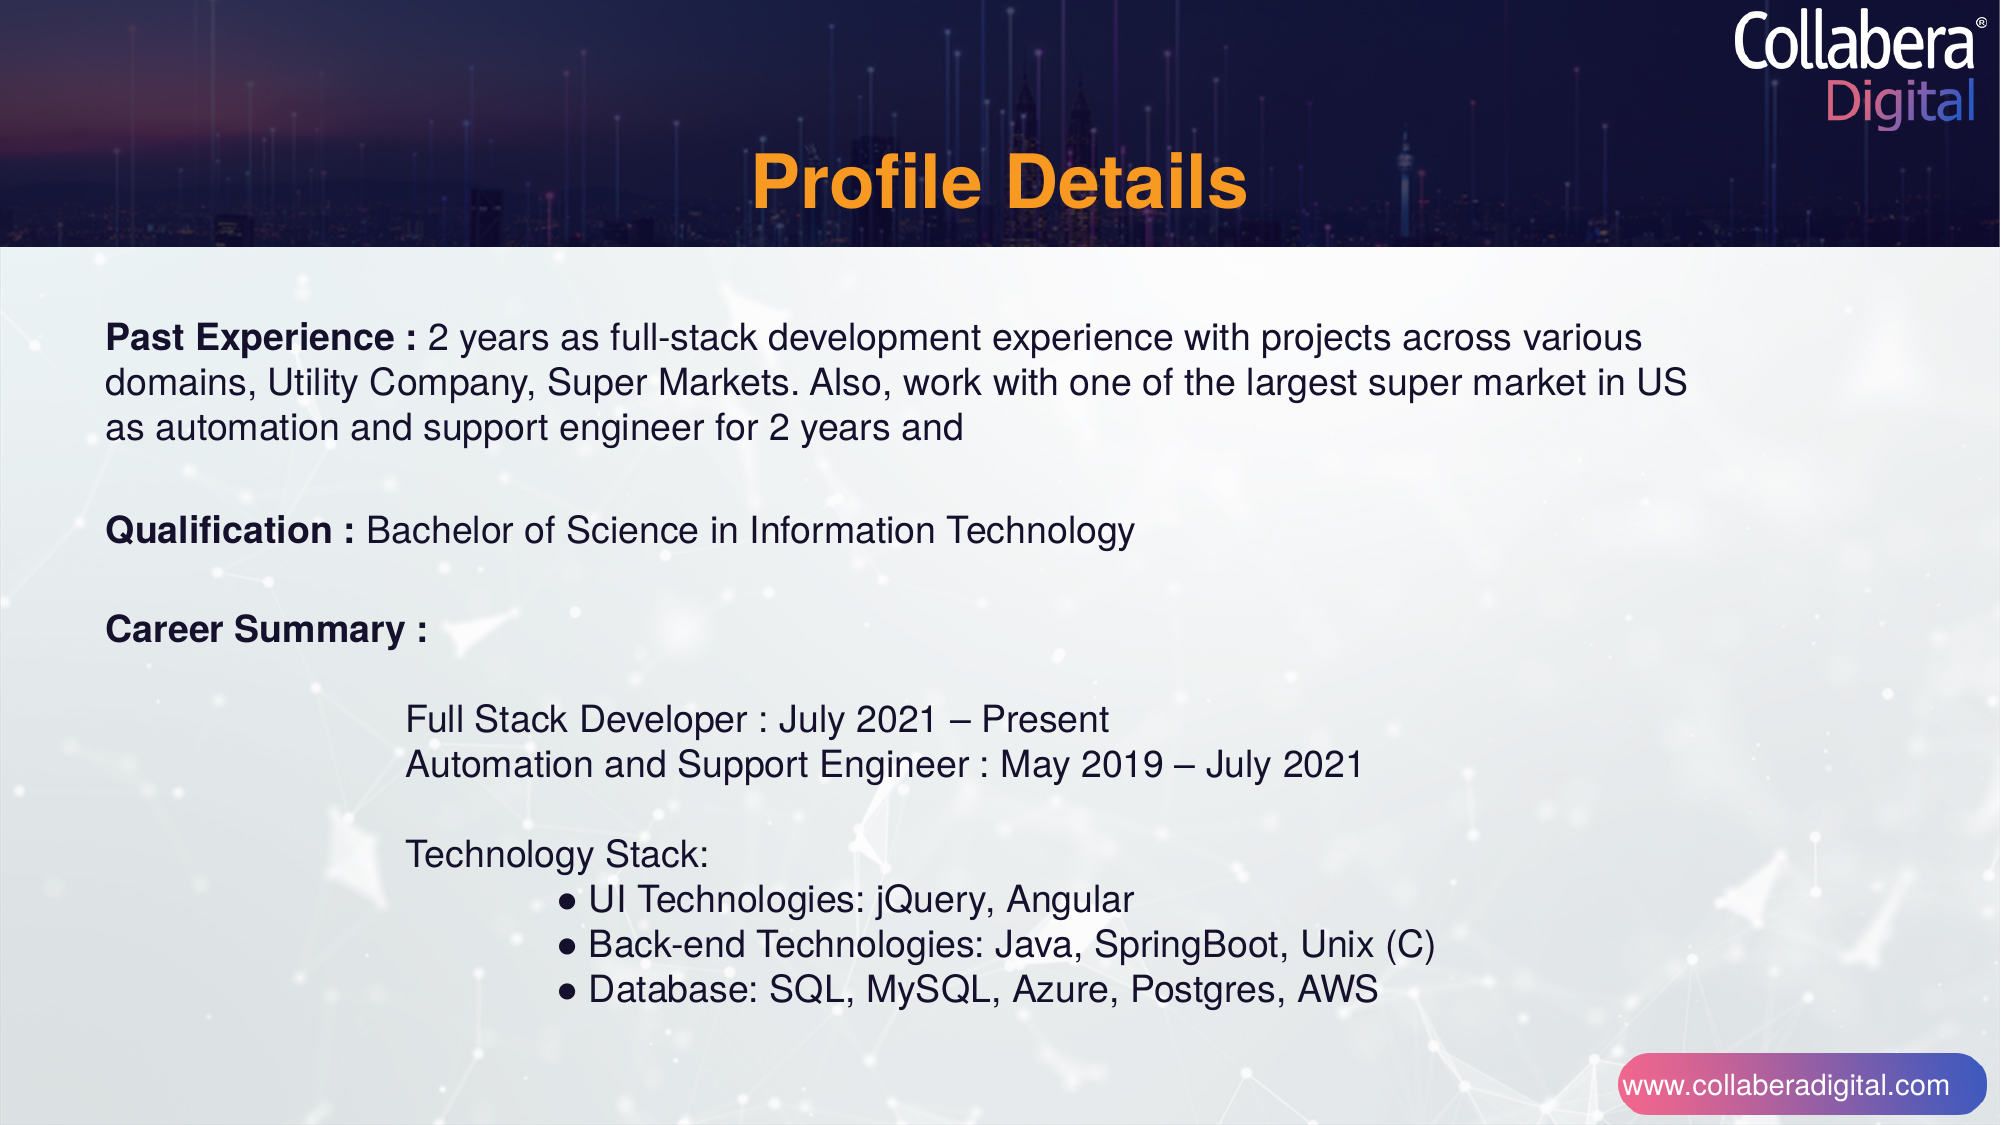

Profile Details
Past Experience : 2 years as full-stack development experience with projects across various domains, Utility Company, Super Markets. Also, work with one of the largest super market in US as automation and support engineer for 2 years and
Qualification : Bachelor of Science in Information Technology
Career Summary :
		Full Stack Developer : July 2021 – Present
		Automation and Support Engineer : May 2019 – July 2021
		Technology Stack:
			● UI Technologies: jQuery, Angular
			● Back-end Technologies: Java, SpringBoot, Unix (C)
			● Database: SQL, MySQL, Azure, Postgres, AWS